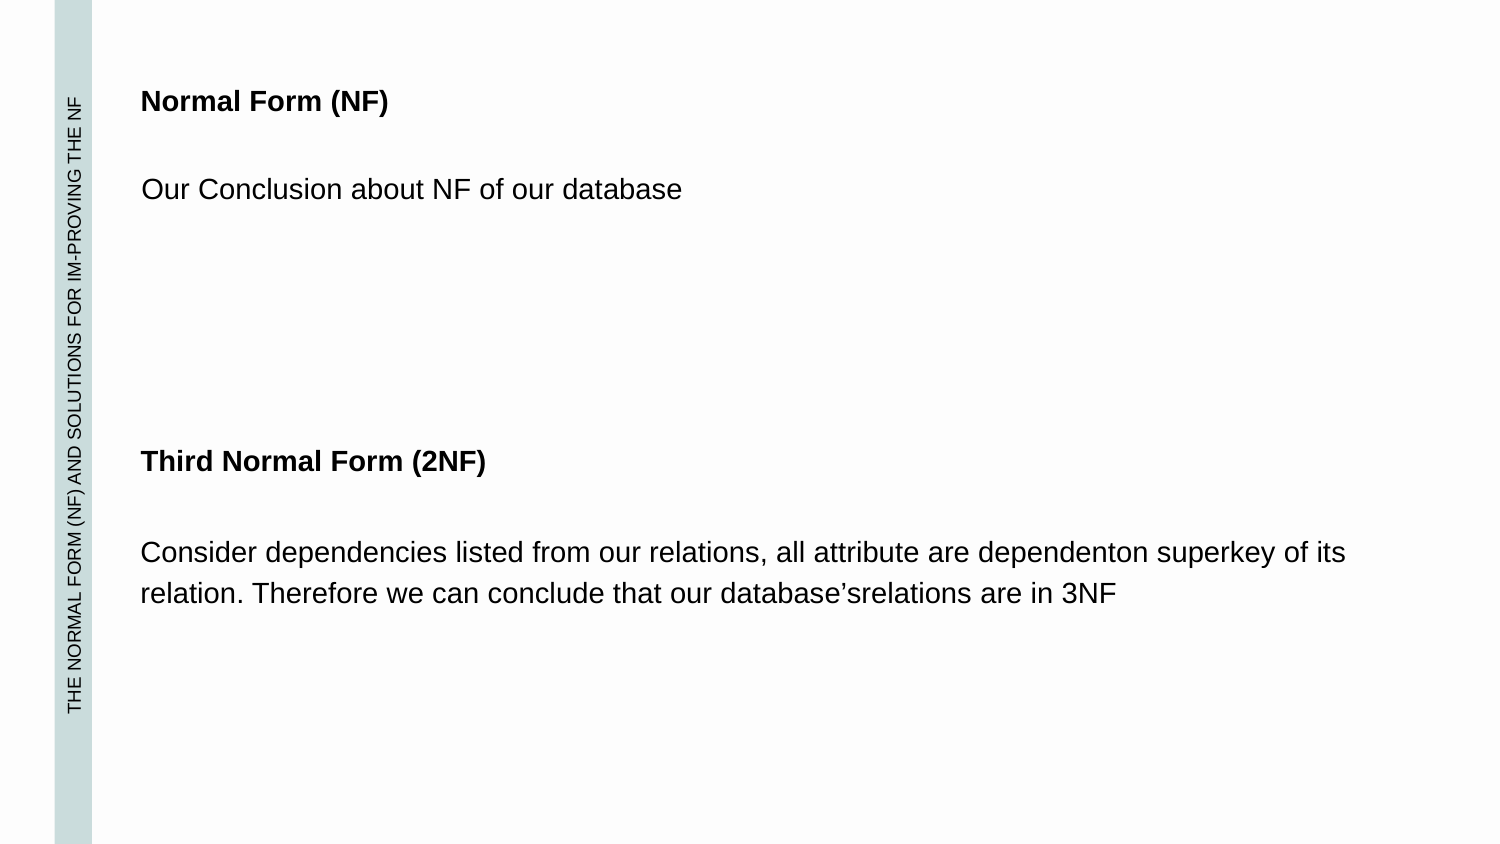

Normal Form (NF)
Our Conclusion about NF of our database
# THE NORMAL FORM (NF) AND SOLUTIONS FOR IM-PROVING THE NF
Third Normal Form (2NF)
Consider dependencies listed from our relations, all attribute are dependenton superkey of its relation. Therefore we can conclude that our database’srelations are in 3NF